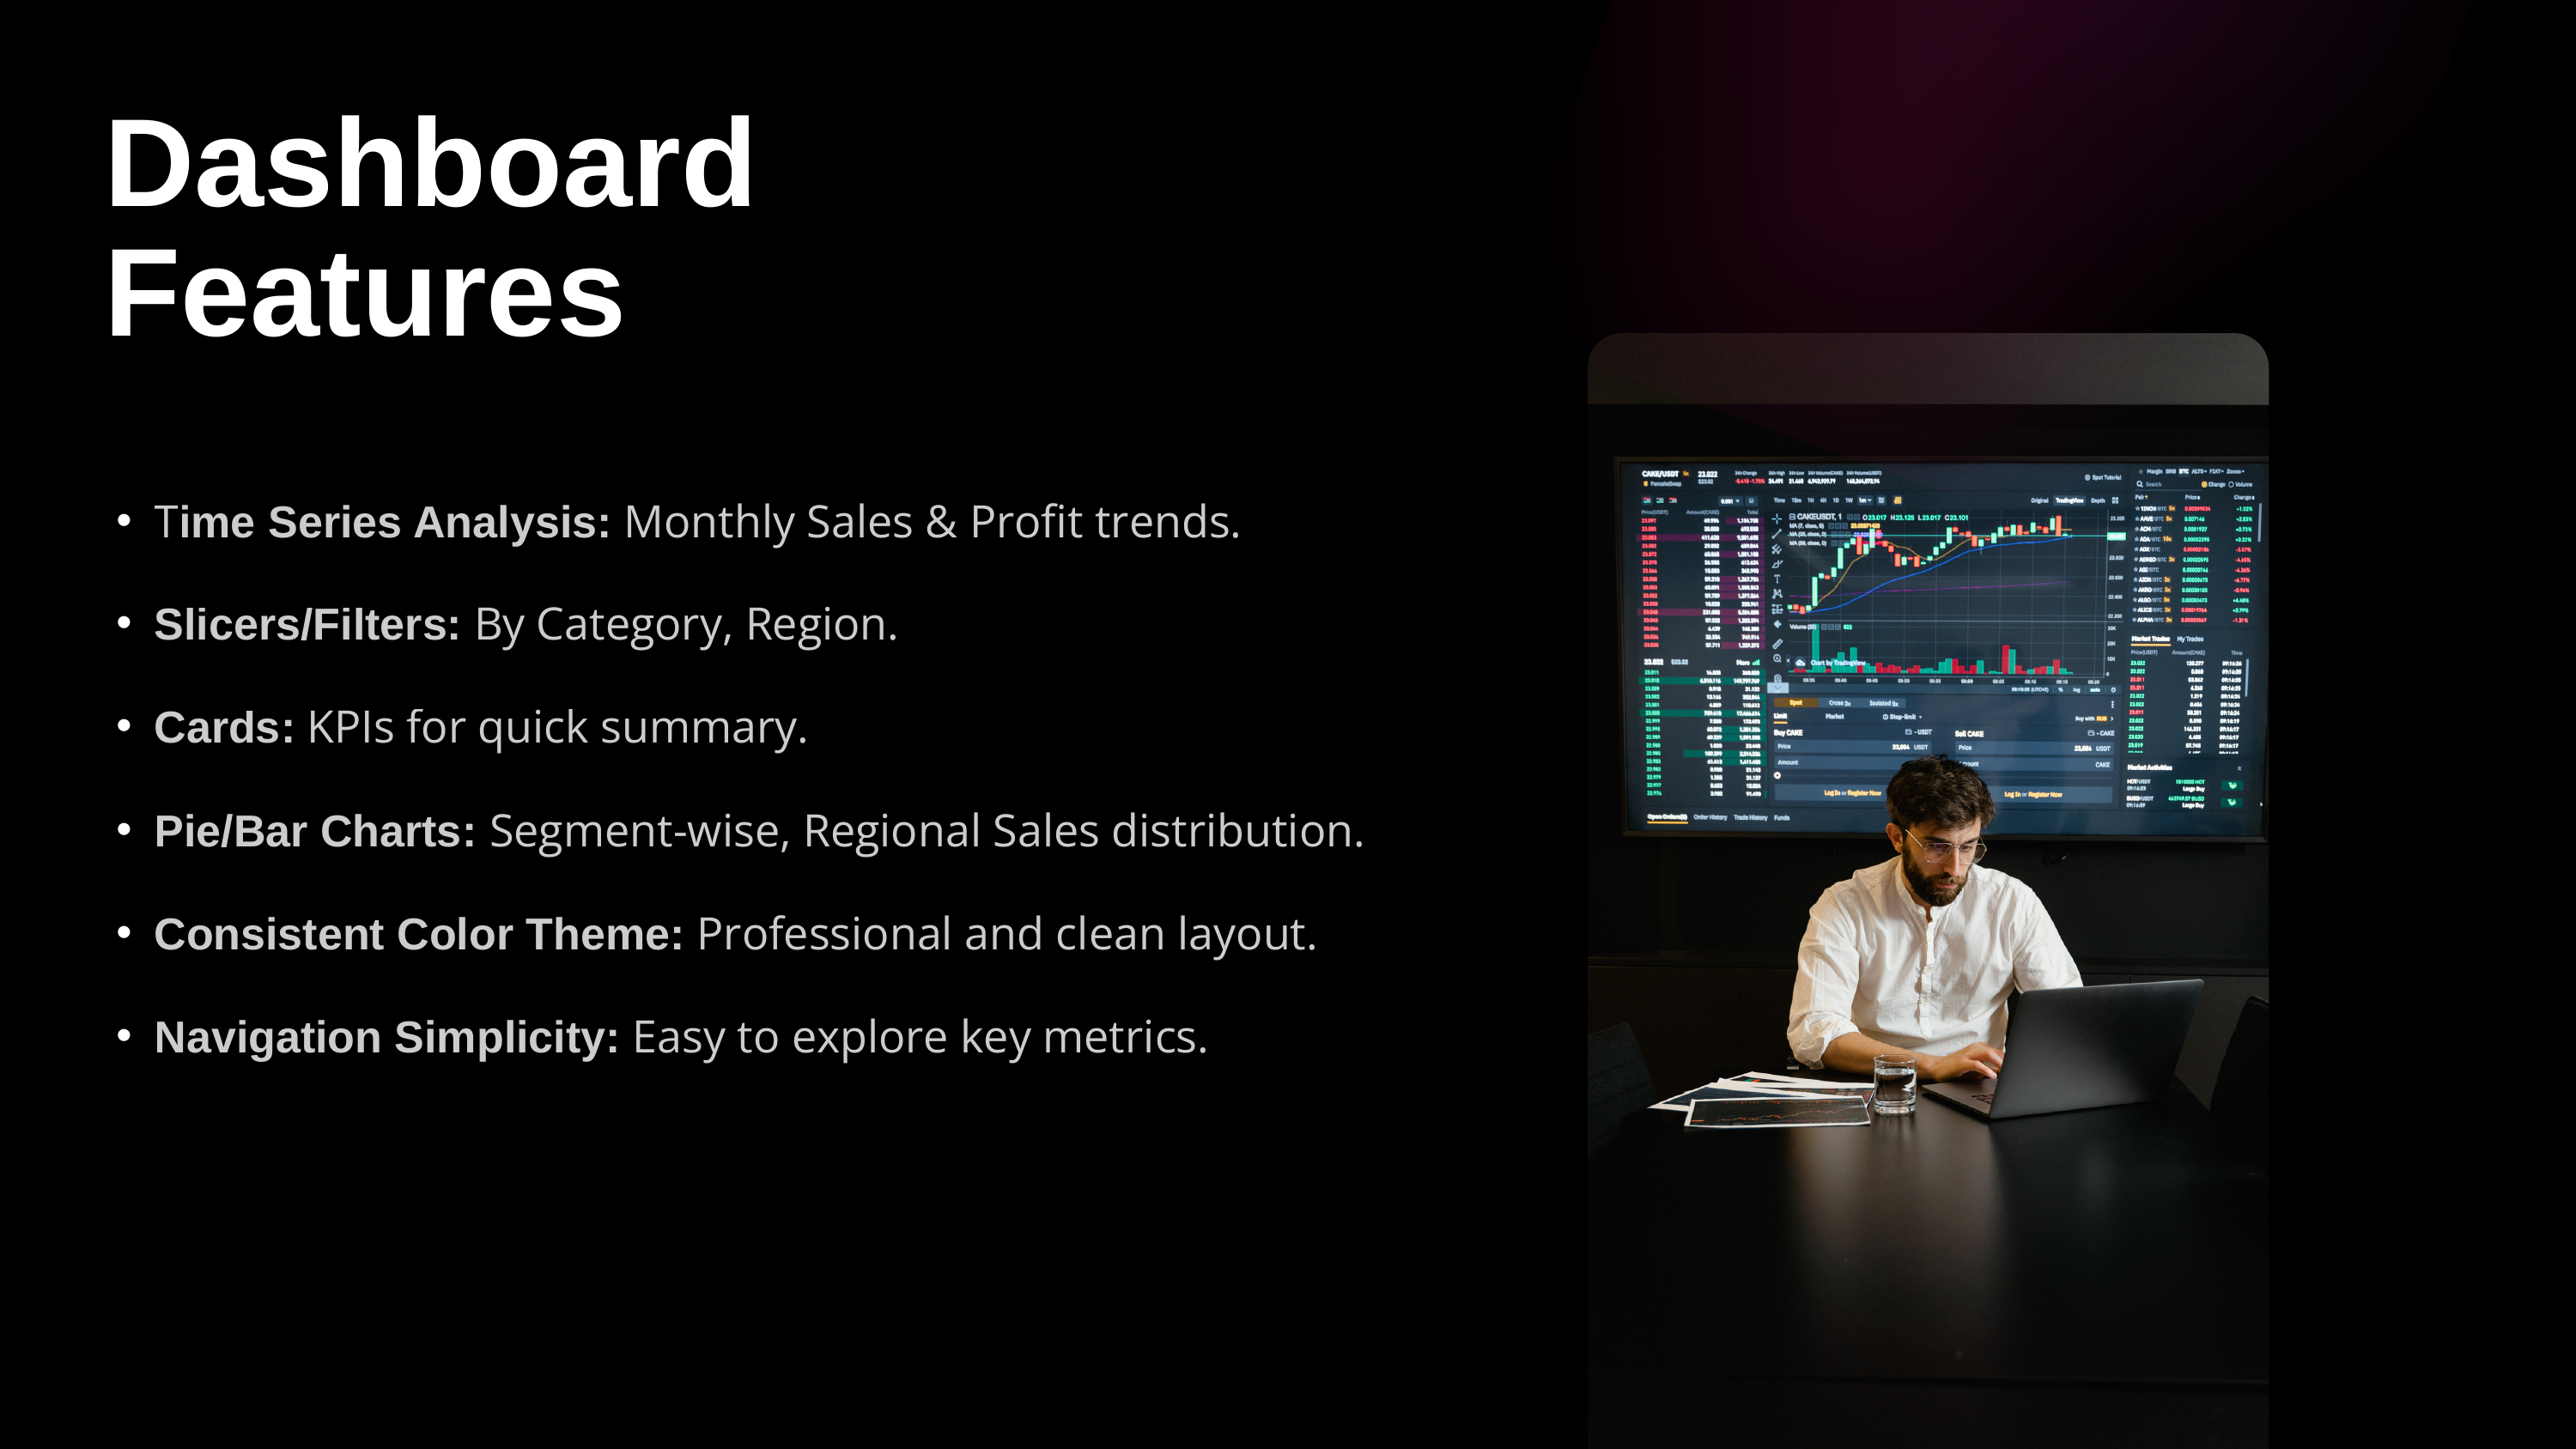

Dashboard Features

Time Series Analysis: Monthly Sales & Profit trends.
Slicers/Filters: By Category, Region.
Cards: KPIs for quick summary.
Pie/Bar Charts: Segment-wise, Regional Sales distribution.
Consistent Color Theme: Professional and clean layout.
Navigation Simplicity: Easy to explore key metrics.